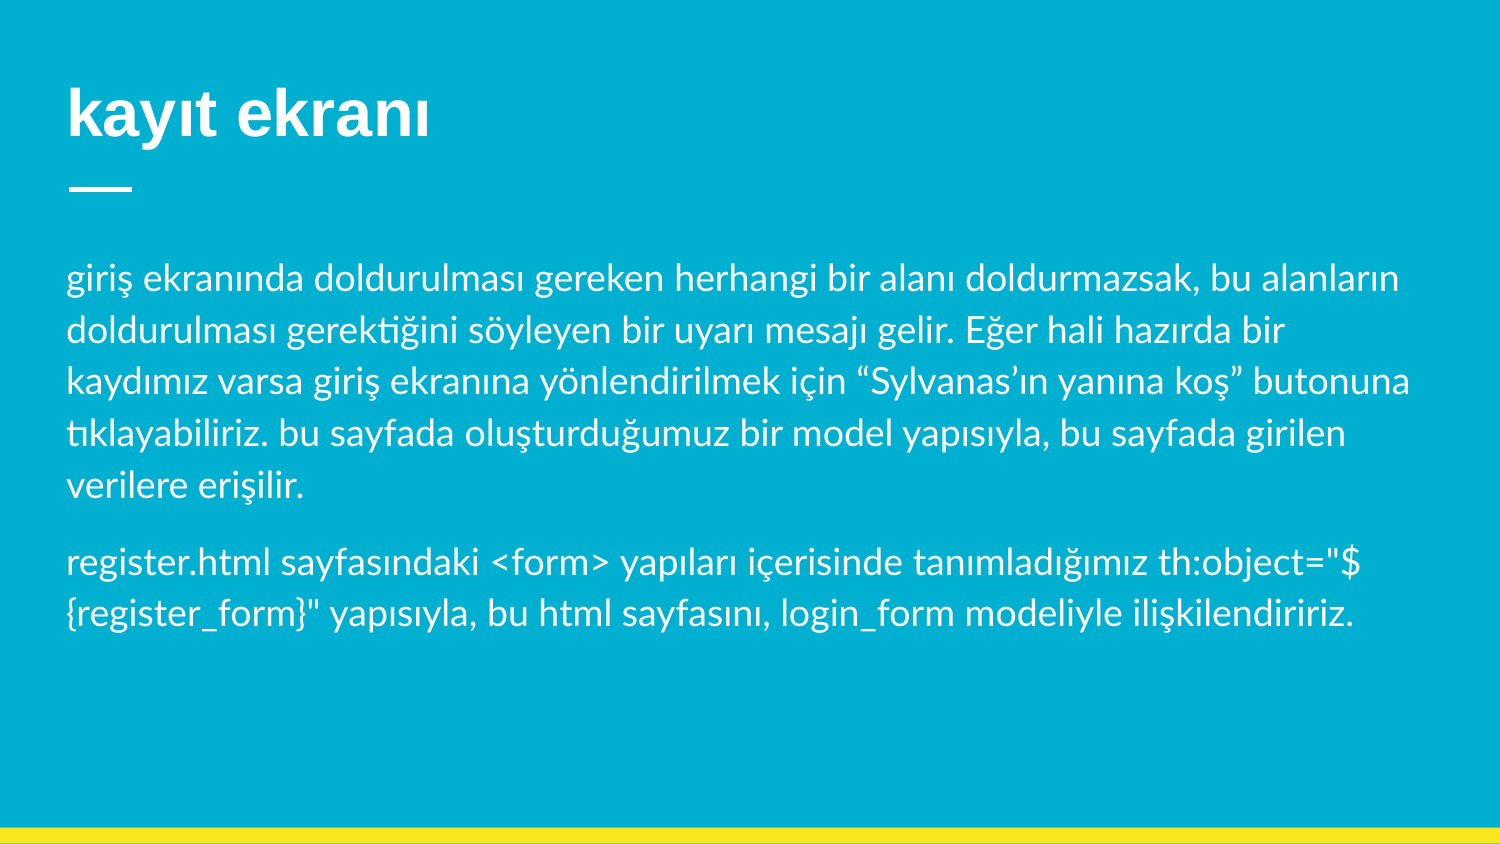

# kayıt ekranı
giriş ekranında doldurulması gereken herhangi bir alanı doldurmazsak, bu alanların doldurulması gerektiğini söyleyen bir uyarı mesajı gelir. Eğer hali hazırda bir kaydımız varsa giriş ekranına yönlendirilmek için “Sylvanas’ın yanına koş” butonuna tıklayabiliriz. bu sayfada oluşturduğumuz bir model yapısıyla, bu sayfada girilen verilere erişilir.
register.html sayfasındaki <form> yapıları içerisinde tanımladığımız th:object="${register_form}" yapısıyla, bu html sayfasını, login_form modeliyle ilişkilendiririz.